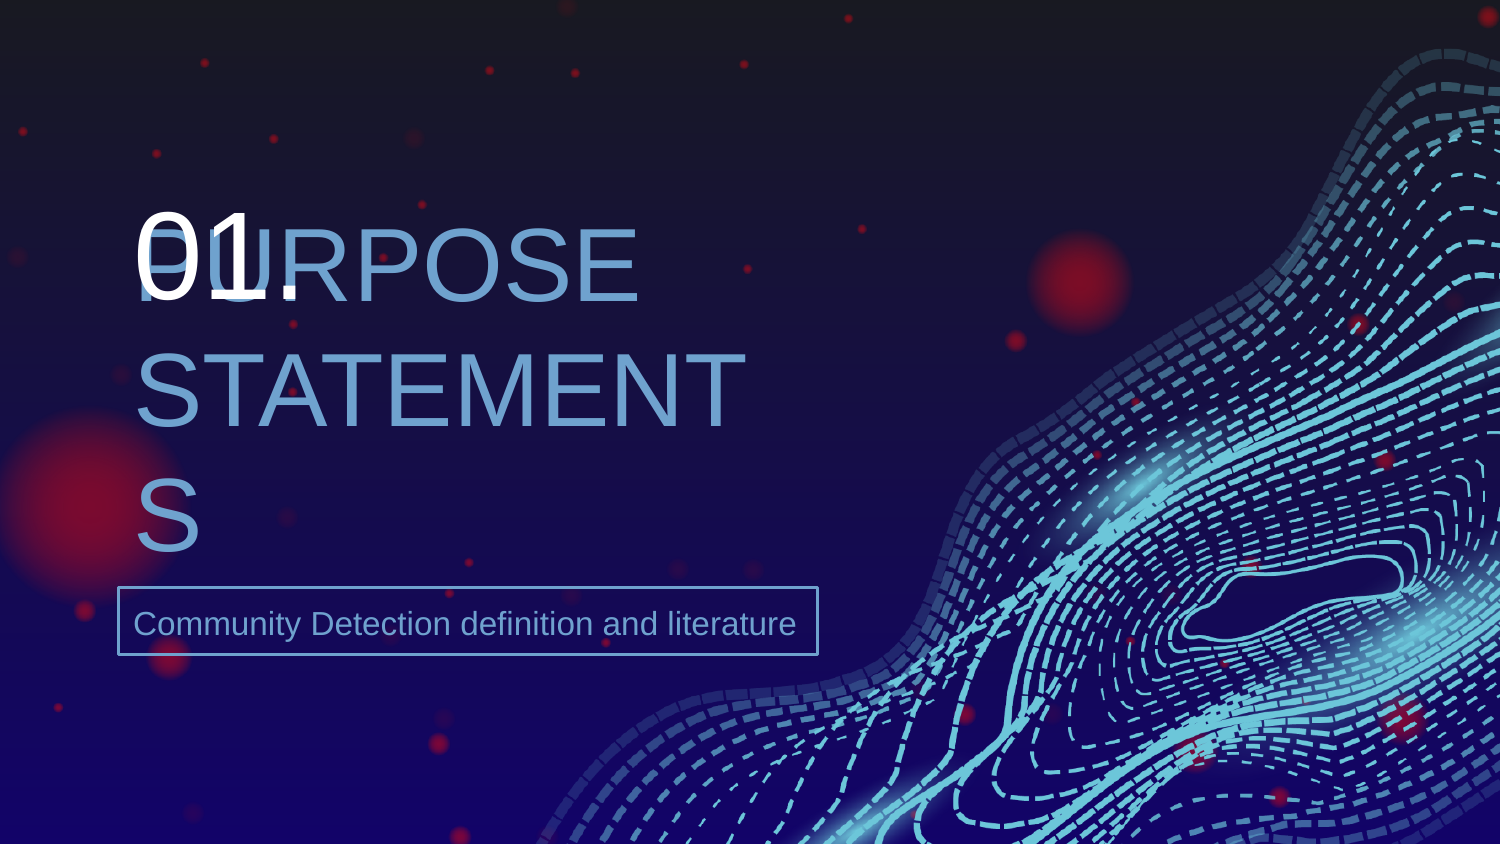

01.
# PURPOSE STATEMENTS
Community Detection definition and literature